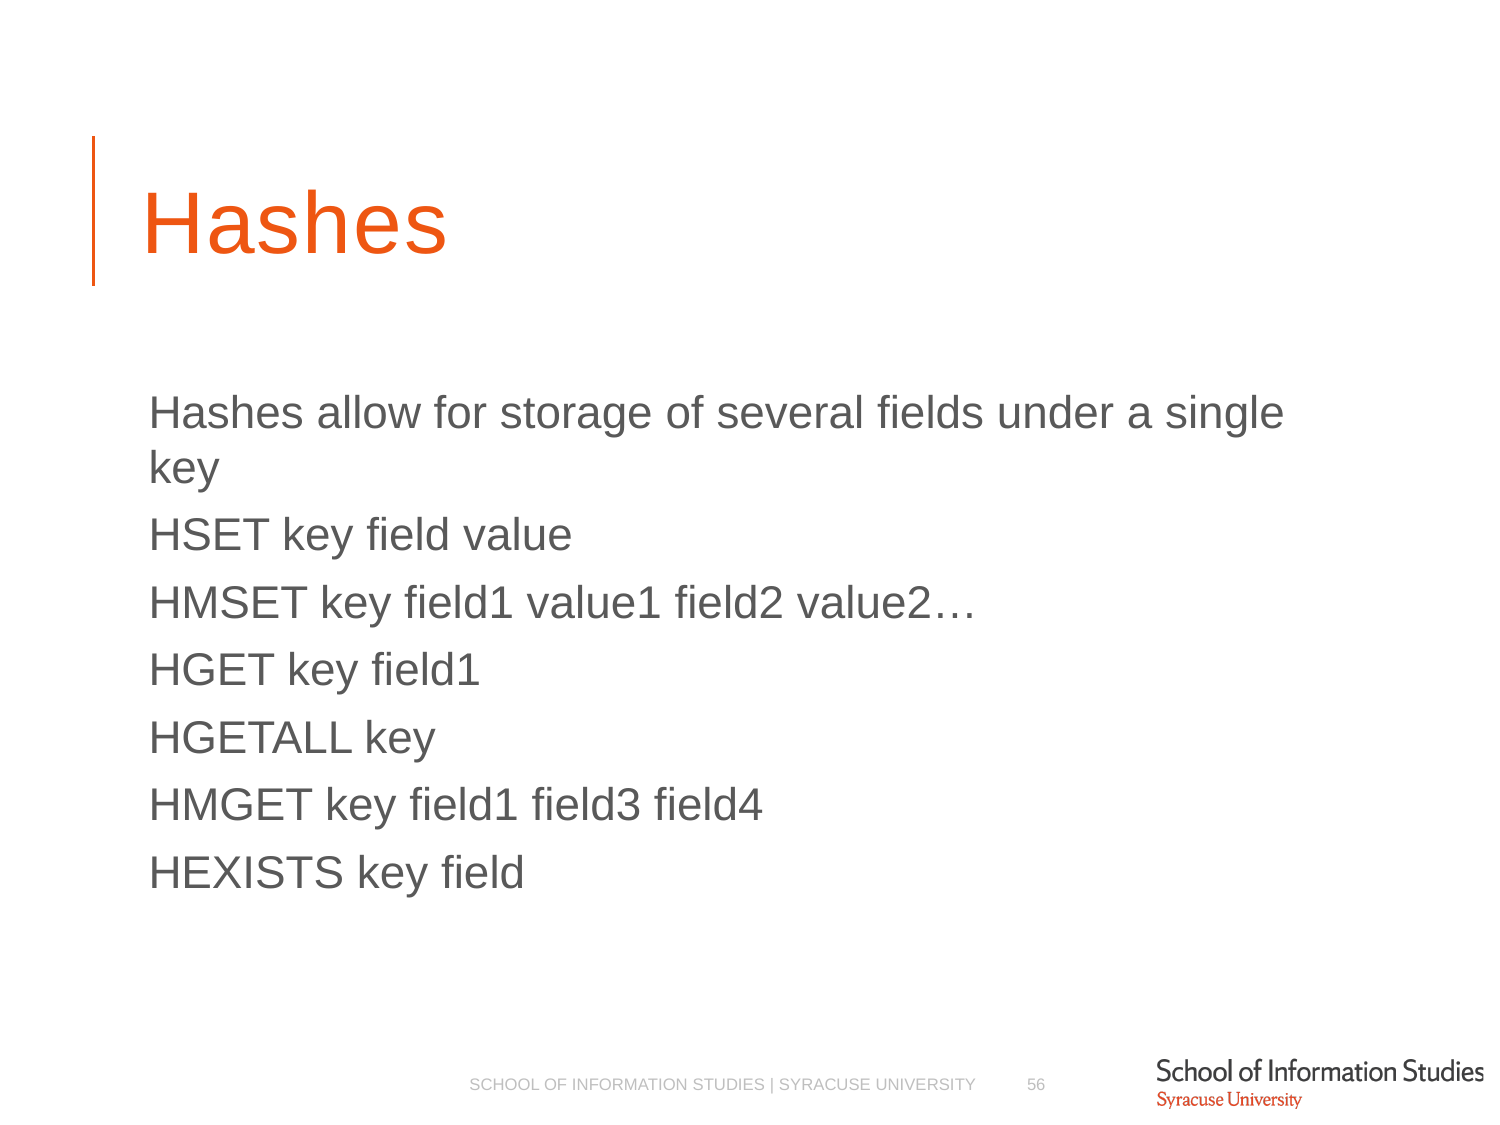

# Hashes
Hashes allow for storage of several fields under a single key
HSET key field value
HMSET key field1 value1 field2 value2…
HGET key field1
HGETALL key
HMGET key field1 field3 field4
HEXISTS key field
School of Information Studies | Syracuse University
56